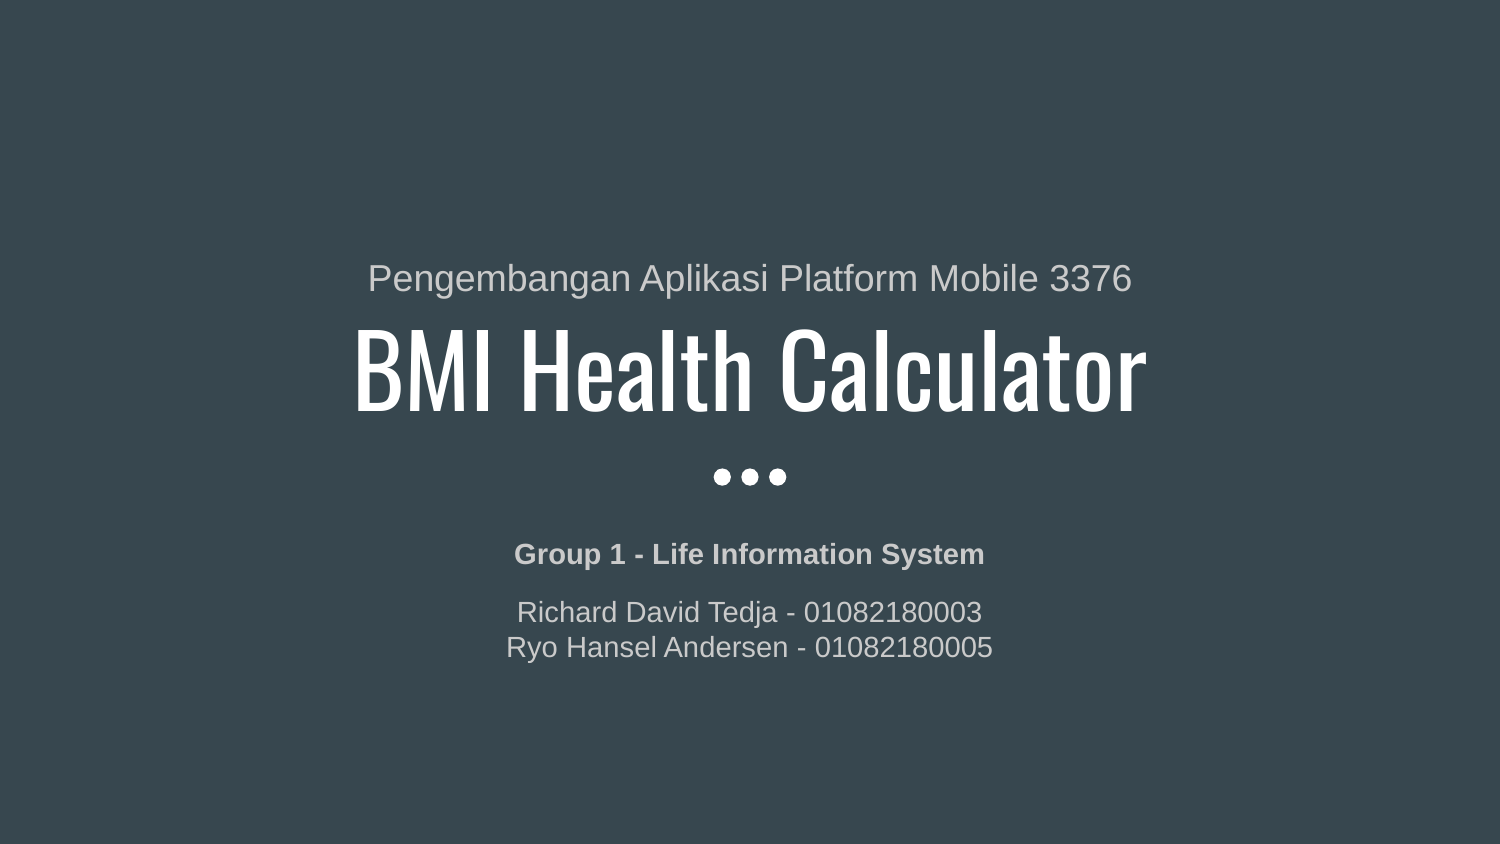

# BMI Health Calculator
Pengembangan Aplikasi Platform Mobile 3376
Group 1 - Life Information System

Richard David Tedja - 01082180003
Ryo Hansel Andersen - 01082180005